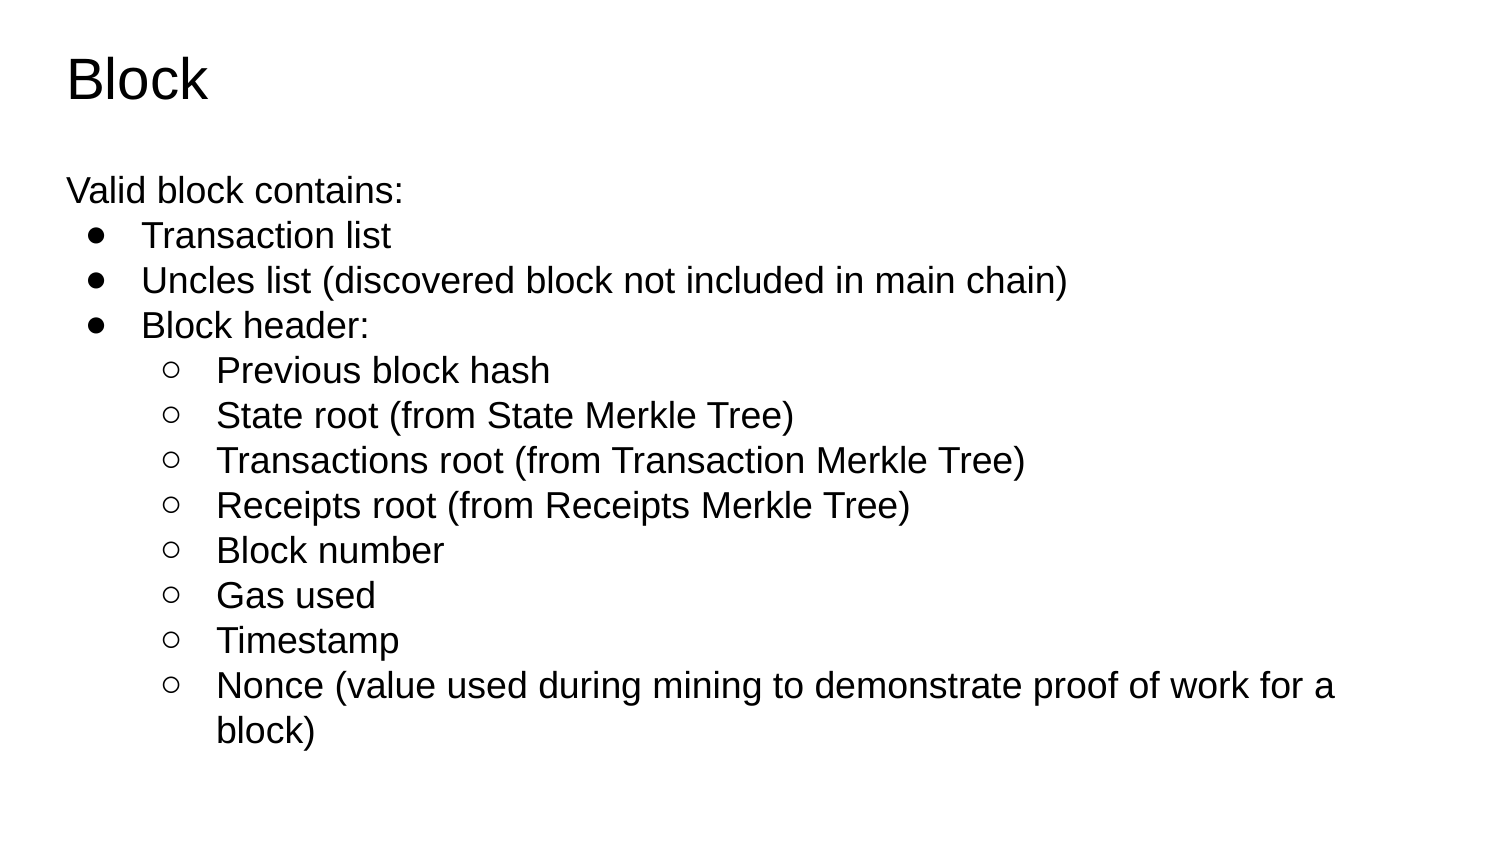

# Block
Valid block contains:
Transaction list
Uncles list (discovered block not included in main chain)
Block header:
Previous block hash
State root (from State Merkle Tree)
Transactions root (from Transaction Merkle Tree)
Receipts root (from Receipts Merkle Tree)
Block number
Gas used
Timestamp
Nonce (value used during mining to demonstrate proof of work for a block)